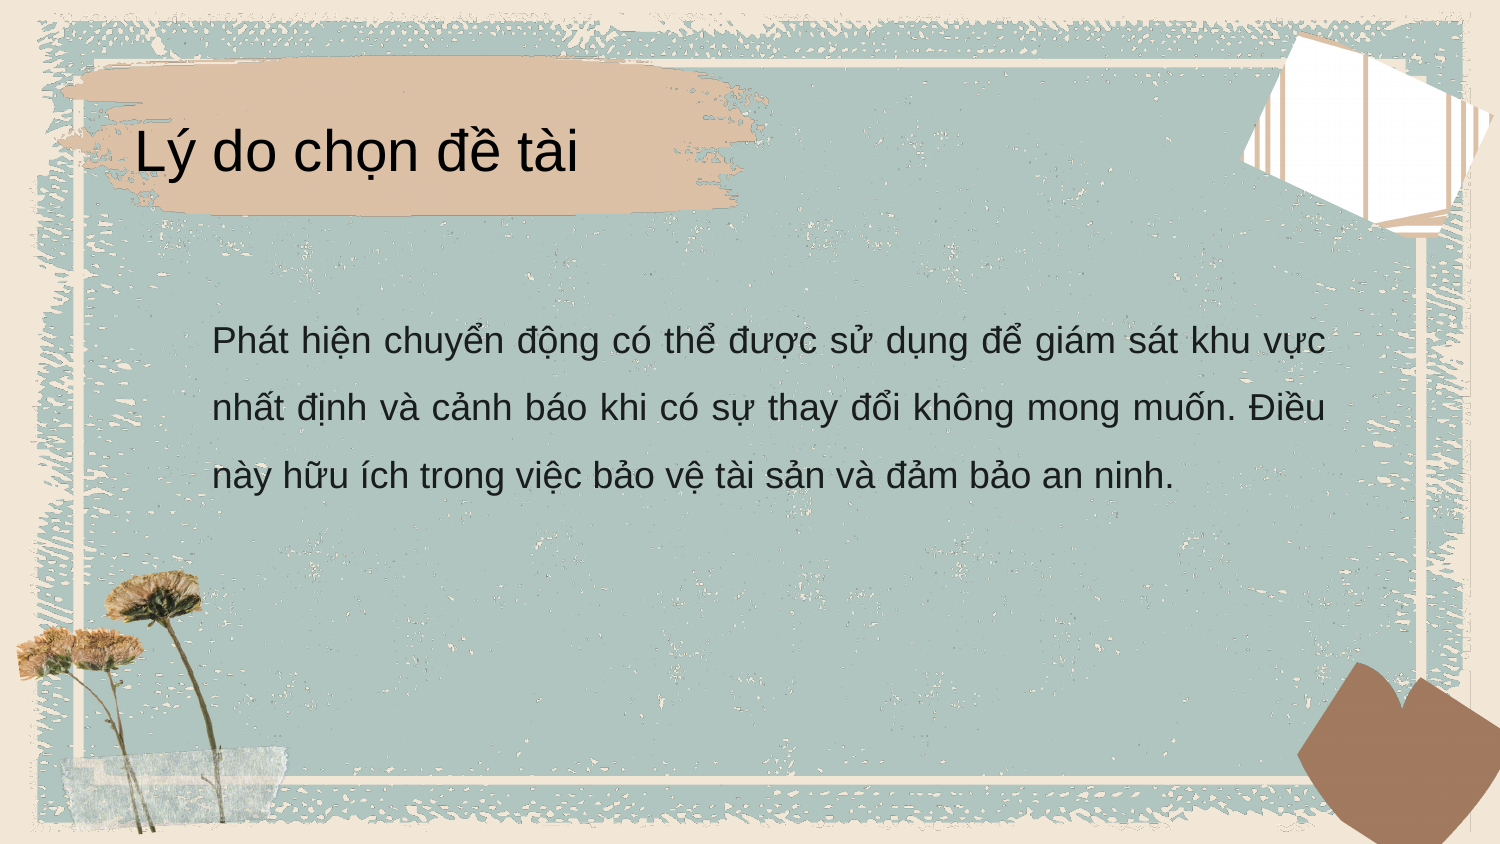

Lý do chọn đề tài
Phát hiện chuyển động có thể được sử dụng để giám sát khu vực nhất định và cảnh báo khi có sự thay đổi không mong muốn. Điều này hữu ích trong việc bảo vệ tài sản và đảm bảo an ninh.